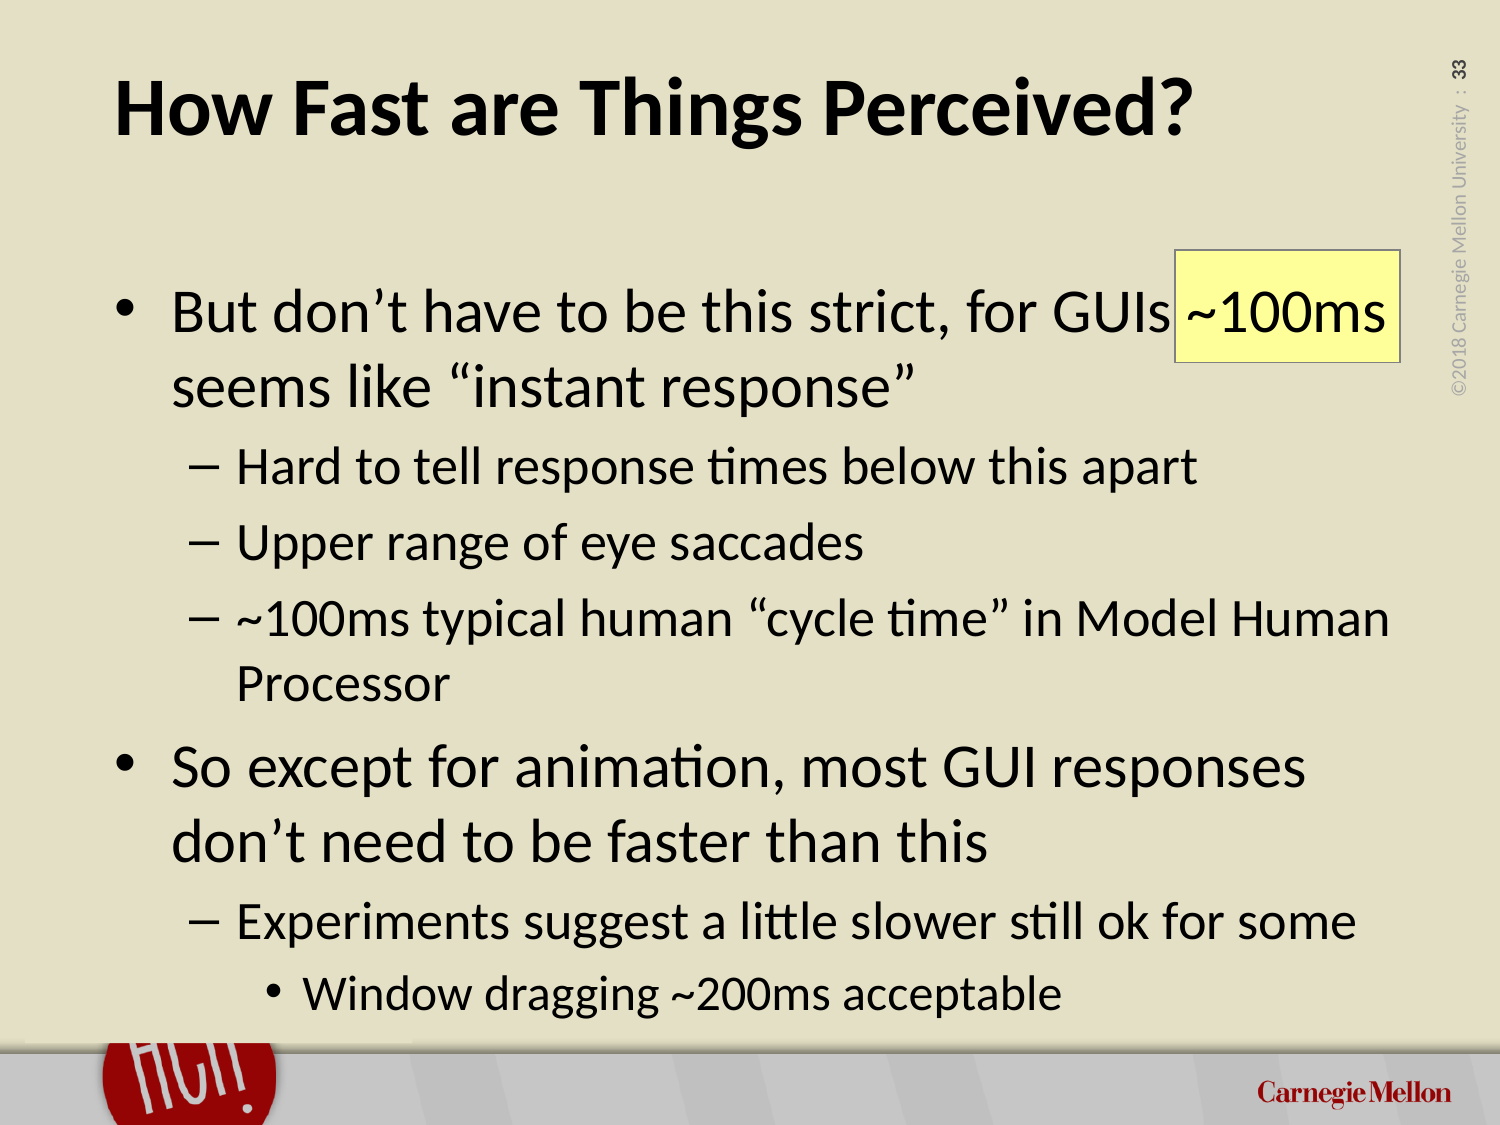

# How Fast are Things Perceived?

But don’t have to be this strict, for GUIs ~100ms seems like “instant response”
Hard to tell response times below this apart
Upper range of eye saccades
~100ms typical human “cycle time” in Model Human Processor
So except for animation, most GUI responses don’t need to be faster than this
Experiments suggest a little slower still ok for some
Window dragging ~200ms acceptable